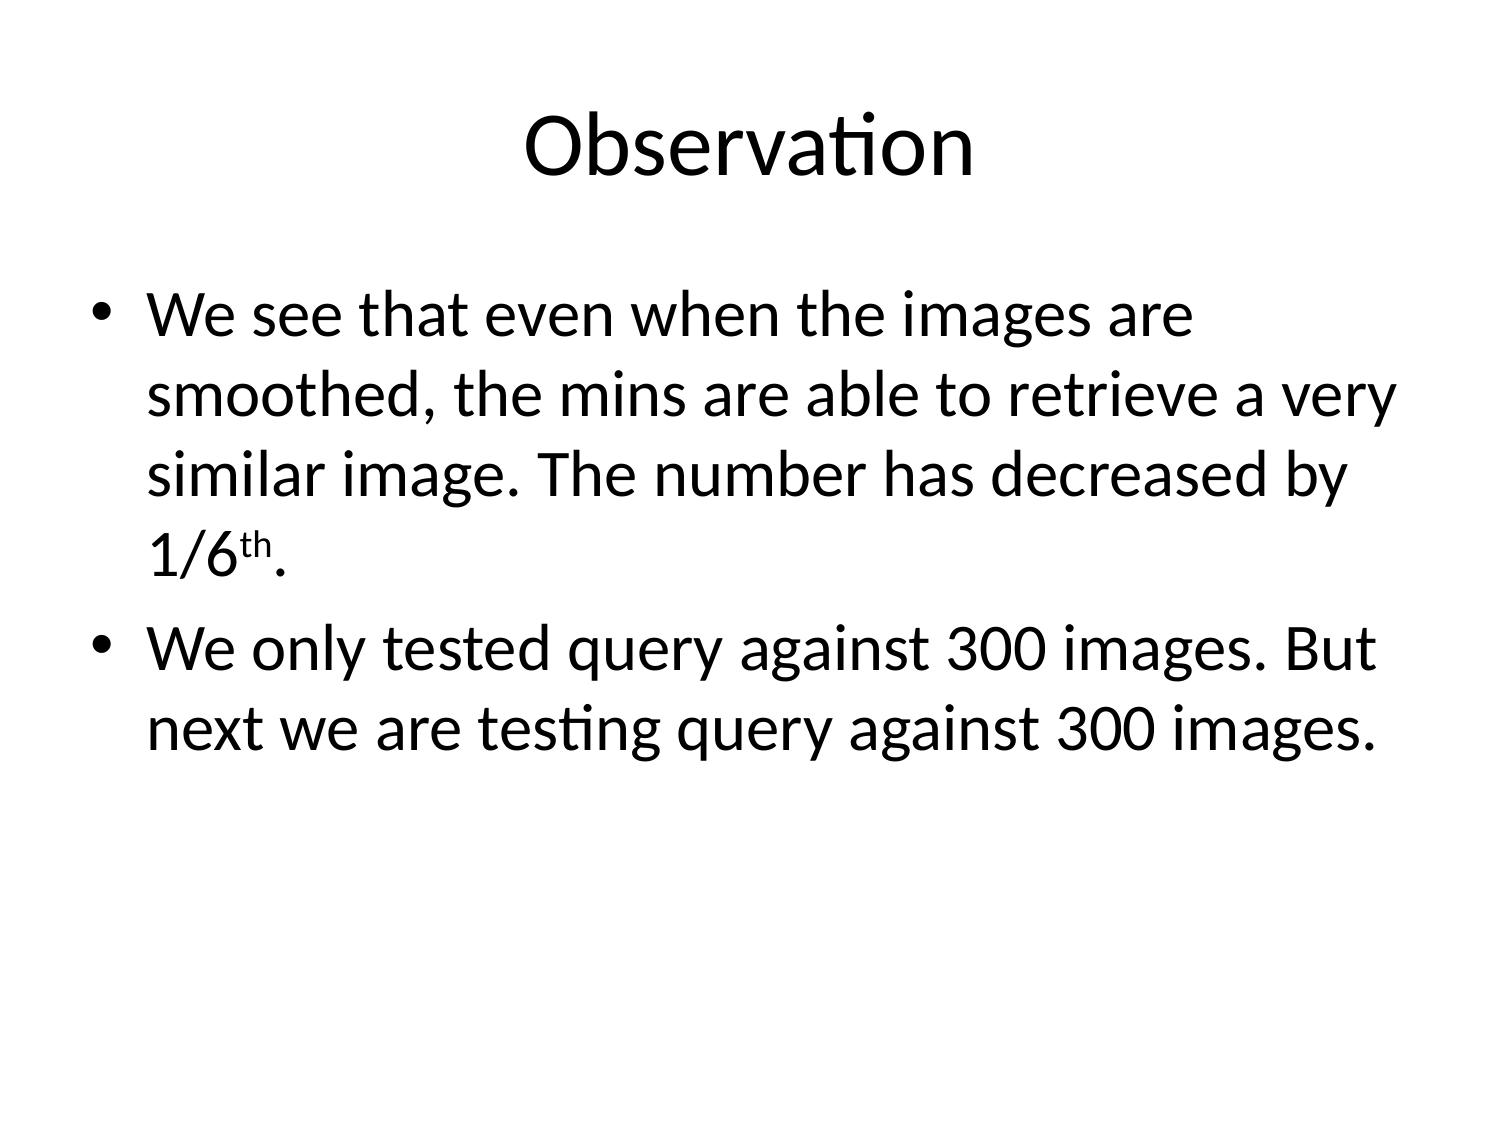

# Observation
We see that even when the images are smoothed, the mins are able to retrieve a very similar image. The number has decreased by 1/6th.
We only tested query against 300 images. But next we are testing query against 300 images.